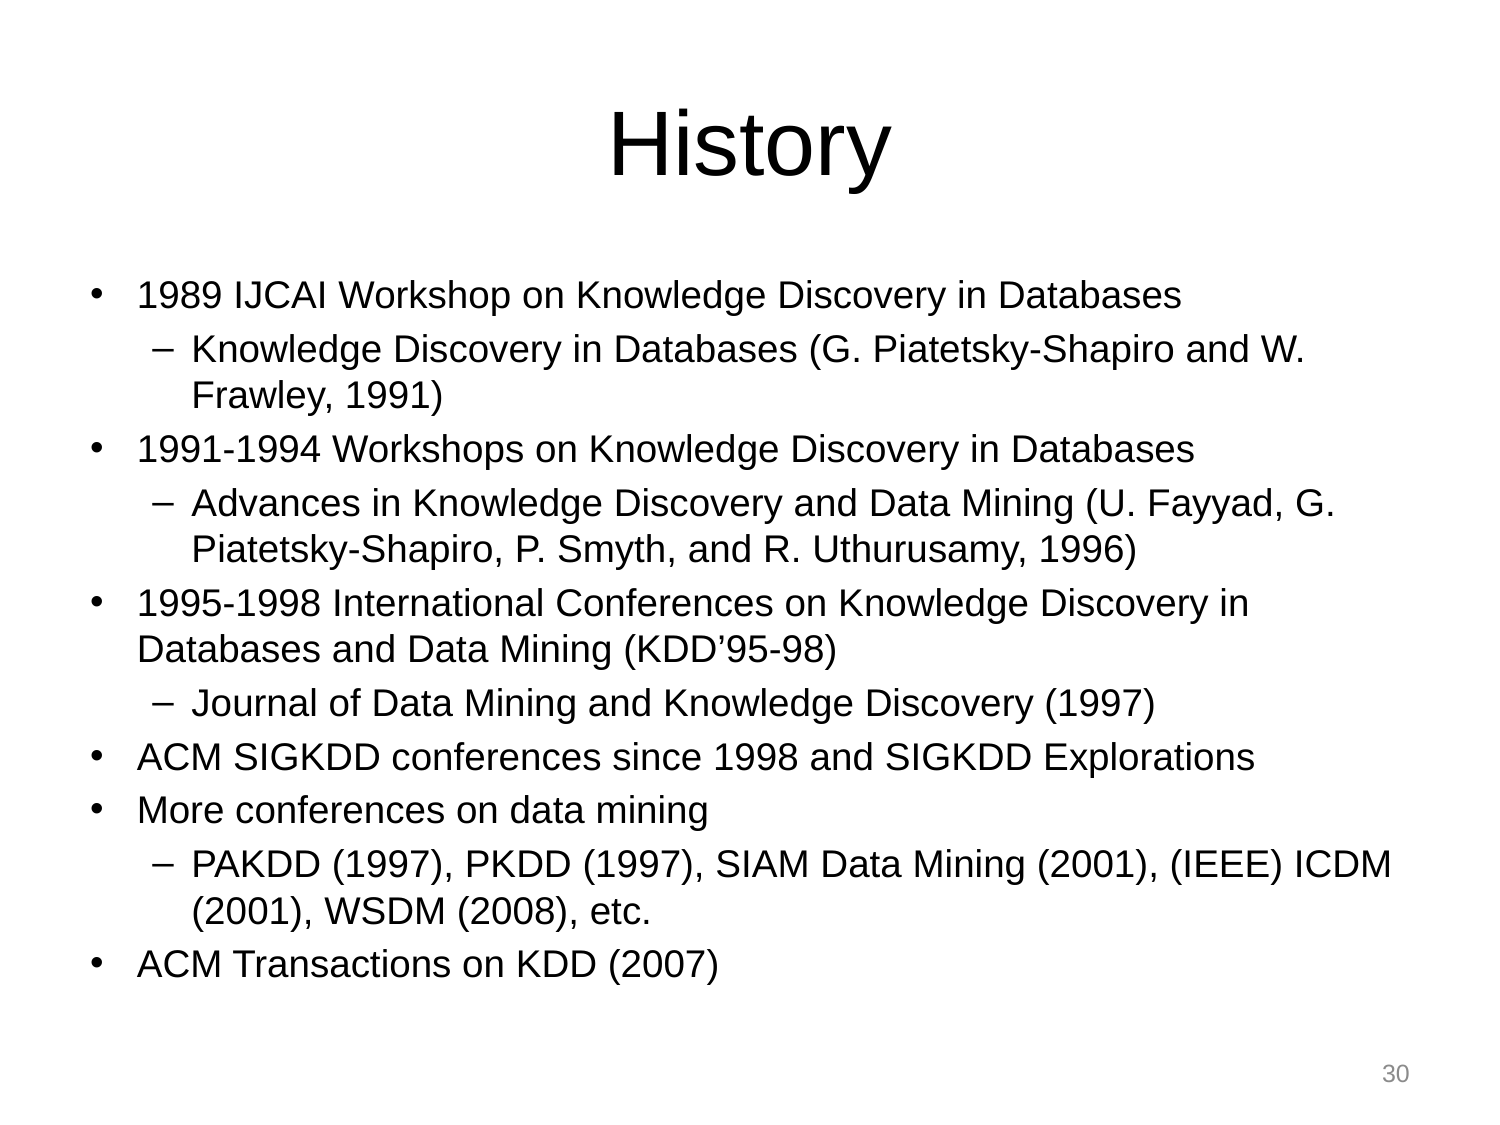

# History
1989 IJCAI Workshop on Knowledge Discovery in Databases
Knowledge Discovery in Databases (G. Piatetsky-Shapiro and W. Frawley, 1991)
1991-1994 Workshops on Knowledge Discovery in Databases
Advances in Knowledge Discovery and Data Mining (U. Fayyad, G. Piatetsky-Shapiro, P. Smyth, and R. Uthurusamy, 1996)
1995-1998 International Conferences on Knowledge Discovery in Databases and Data Mining (KDD’95-98)
Journal of Data Mining and Knowledge Discovery (1997)
ACM SIGKDD conferences since 1998 and SIGKDD Explorations
More conferences on data mining
PAKDD (1997), PKDD (1997), SIAM Data Mining (2001), (IEEE) ICDM (2001), WSDM (2008), etc.
ACM Transactions on KDD (2007)

30